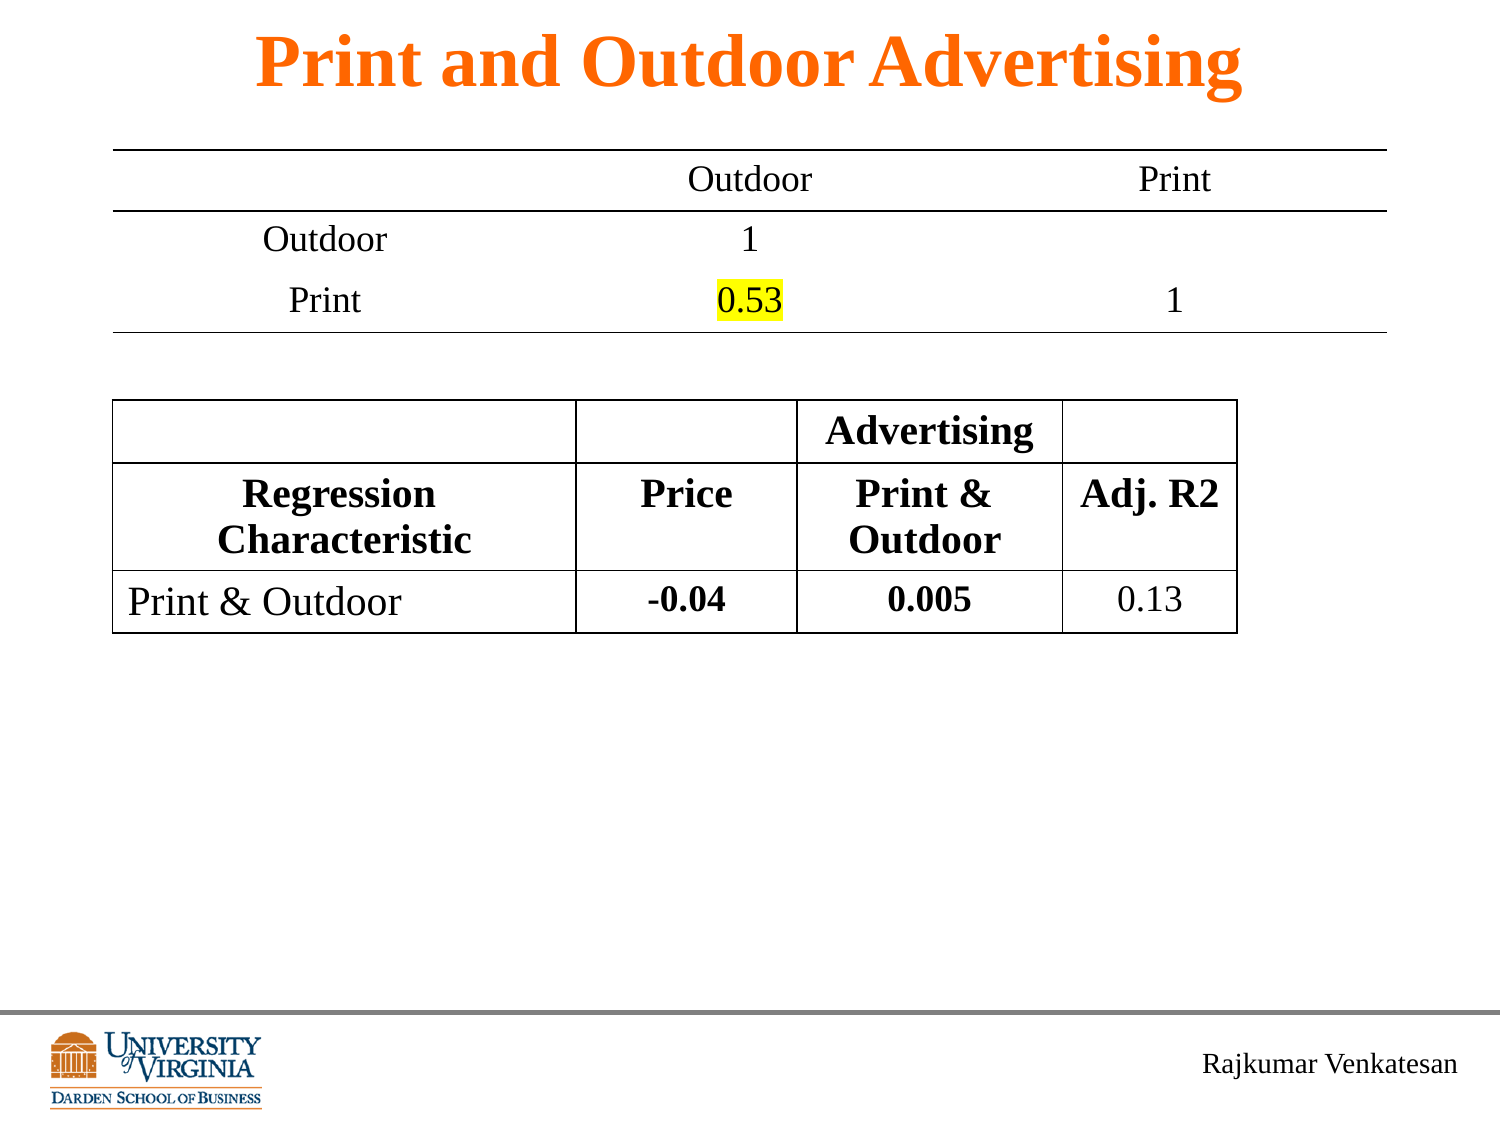

# Print and Outdoor Advertising
|  | Outdoor | Print |
| --- | --- | --- |
| Outdoor | 1 |  |
| Print | 0.53 | 1 |
|  |  | Advertising |  |
| --- | --- | --- | --- |
| Regression Characteristic | Price | Print & Outdoor | Adj. R2 |
| Print & Outdoor | -0.04 | 0.005 | 0.13 |